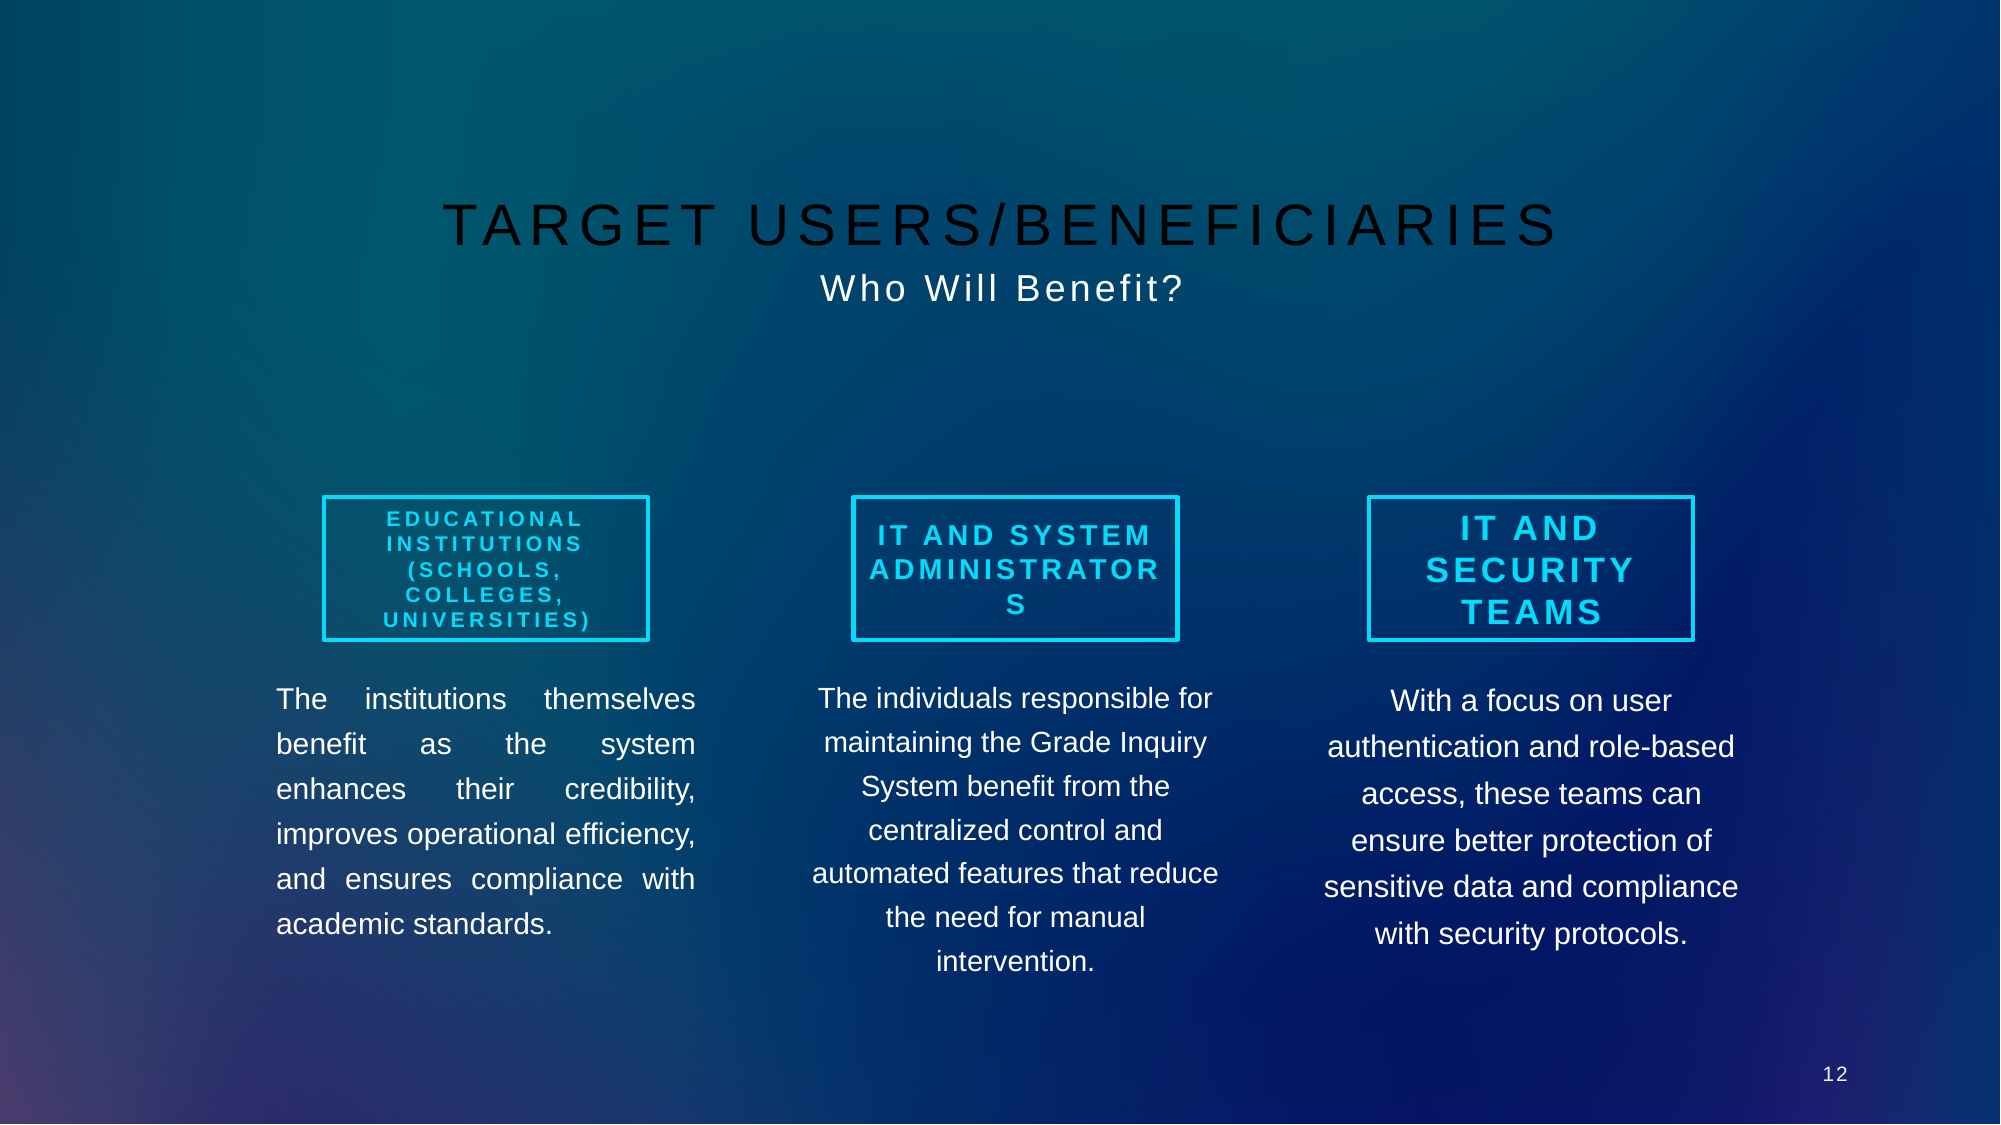

# Target users/beneficiaries
Who Will Benefit?
Educational Institutions (Schools, Colleges, Universities)
IT and System Administrators
IT and Security Teams
The institutions themselves benefit as the system enhances their credibility, improves operational efficiency, and ensures compliance with academic standards.
With a focus on user authentication and role-based access, these teams can ensure better protection of sensitive data and compliance with security protocols.

The individuals responsible for maintaining the Grade Inquiry System benefit from the centralized control and automated features that reduce the need for manual intervention.
12